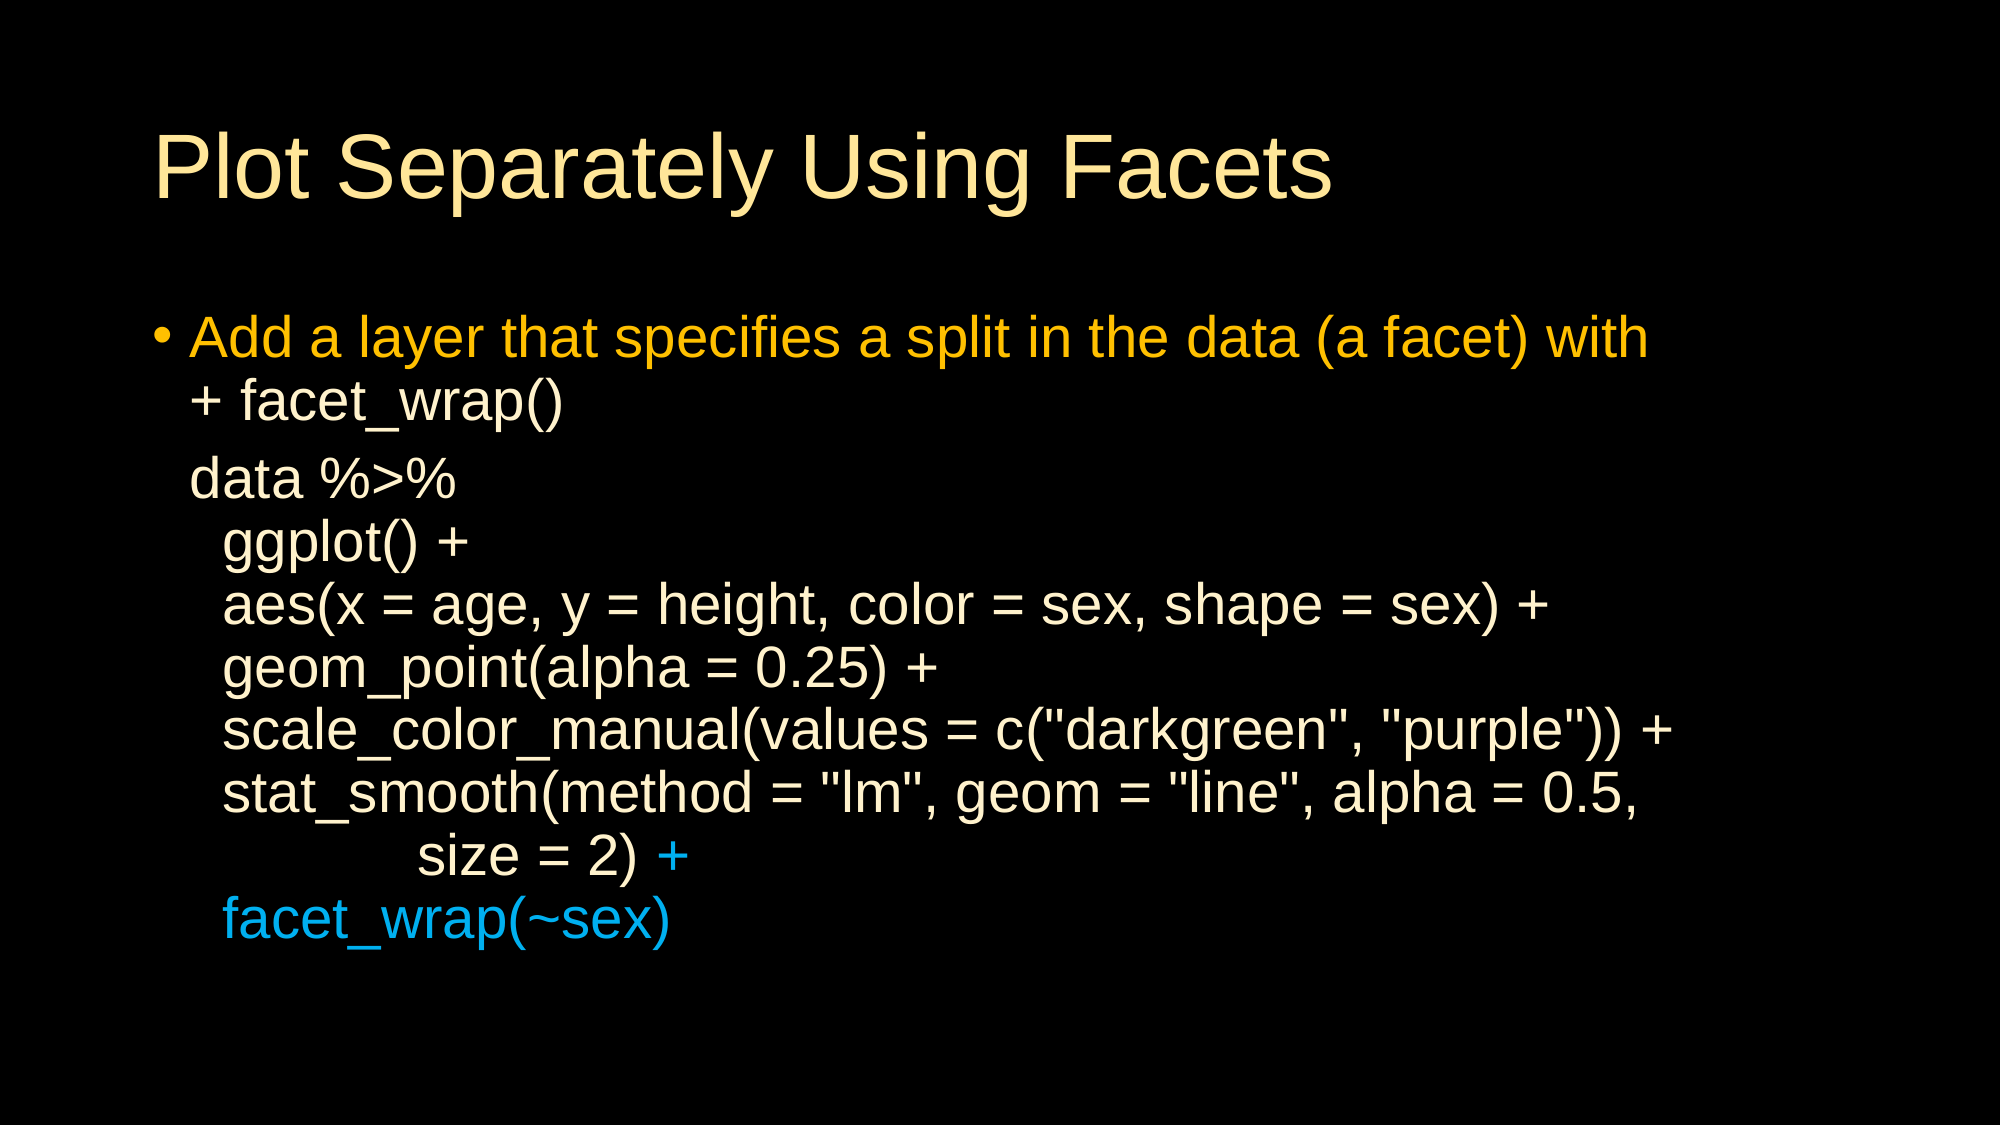

# Plot Separately Using Facets
Add a layer that specifies a split in the data (a facet) with
+ facet_wrap()
data %>%
  ggplot() +
  aes(x = age, y = height, color = sex, shape = sex) +
  geom_point(alpha = 0.25) +
  scale_color_manual(values = c("darkgreen", "purple")) +
  stat_smooth(method = "lm", geom = "line", alpha = 0.5,
              size = 2) +
  facet_wrap(~sex)